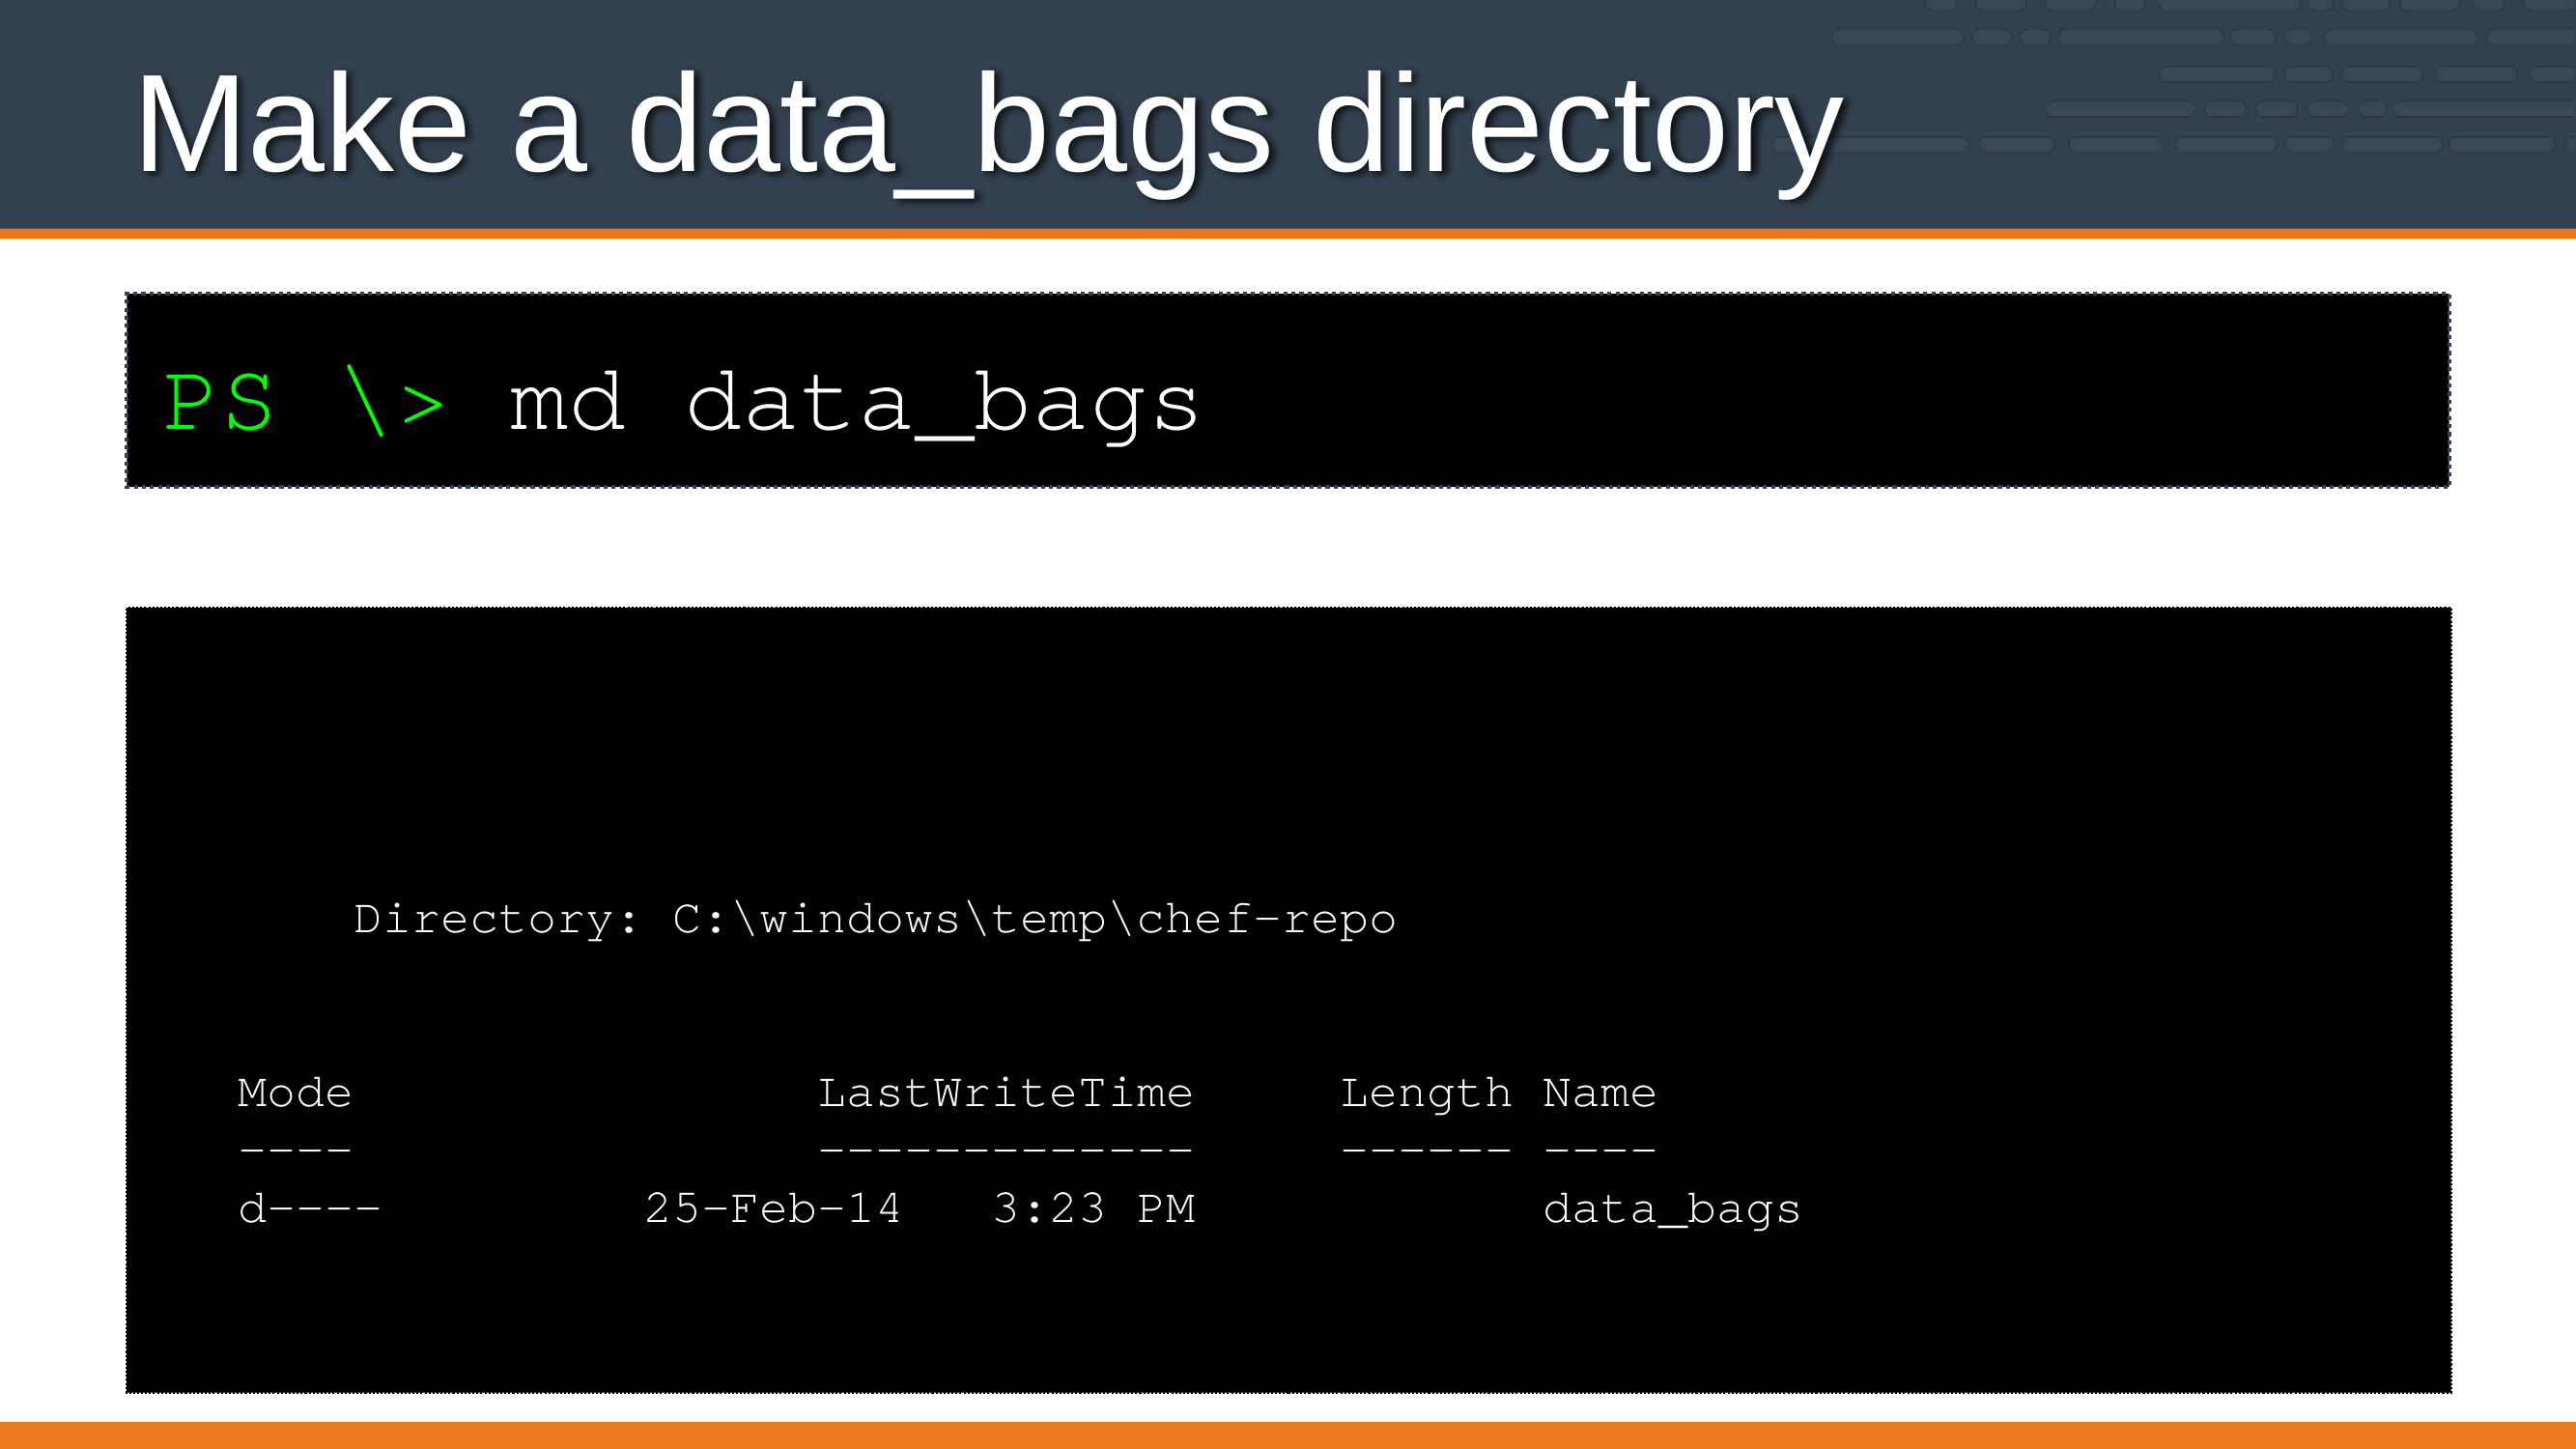

# Make a data_bags directory
PS \> md data_bags

    Directory: C:\windows\temp\chef-repo

Mode                LastWriteTime     Length Name
----                -------------     ------ ----
d----         25-Feb-14   3:23 PM            data_bags